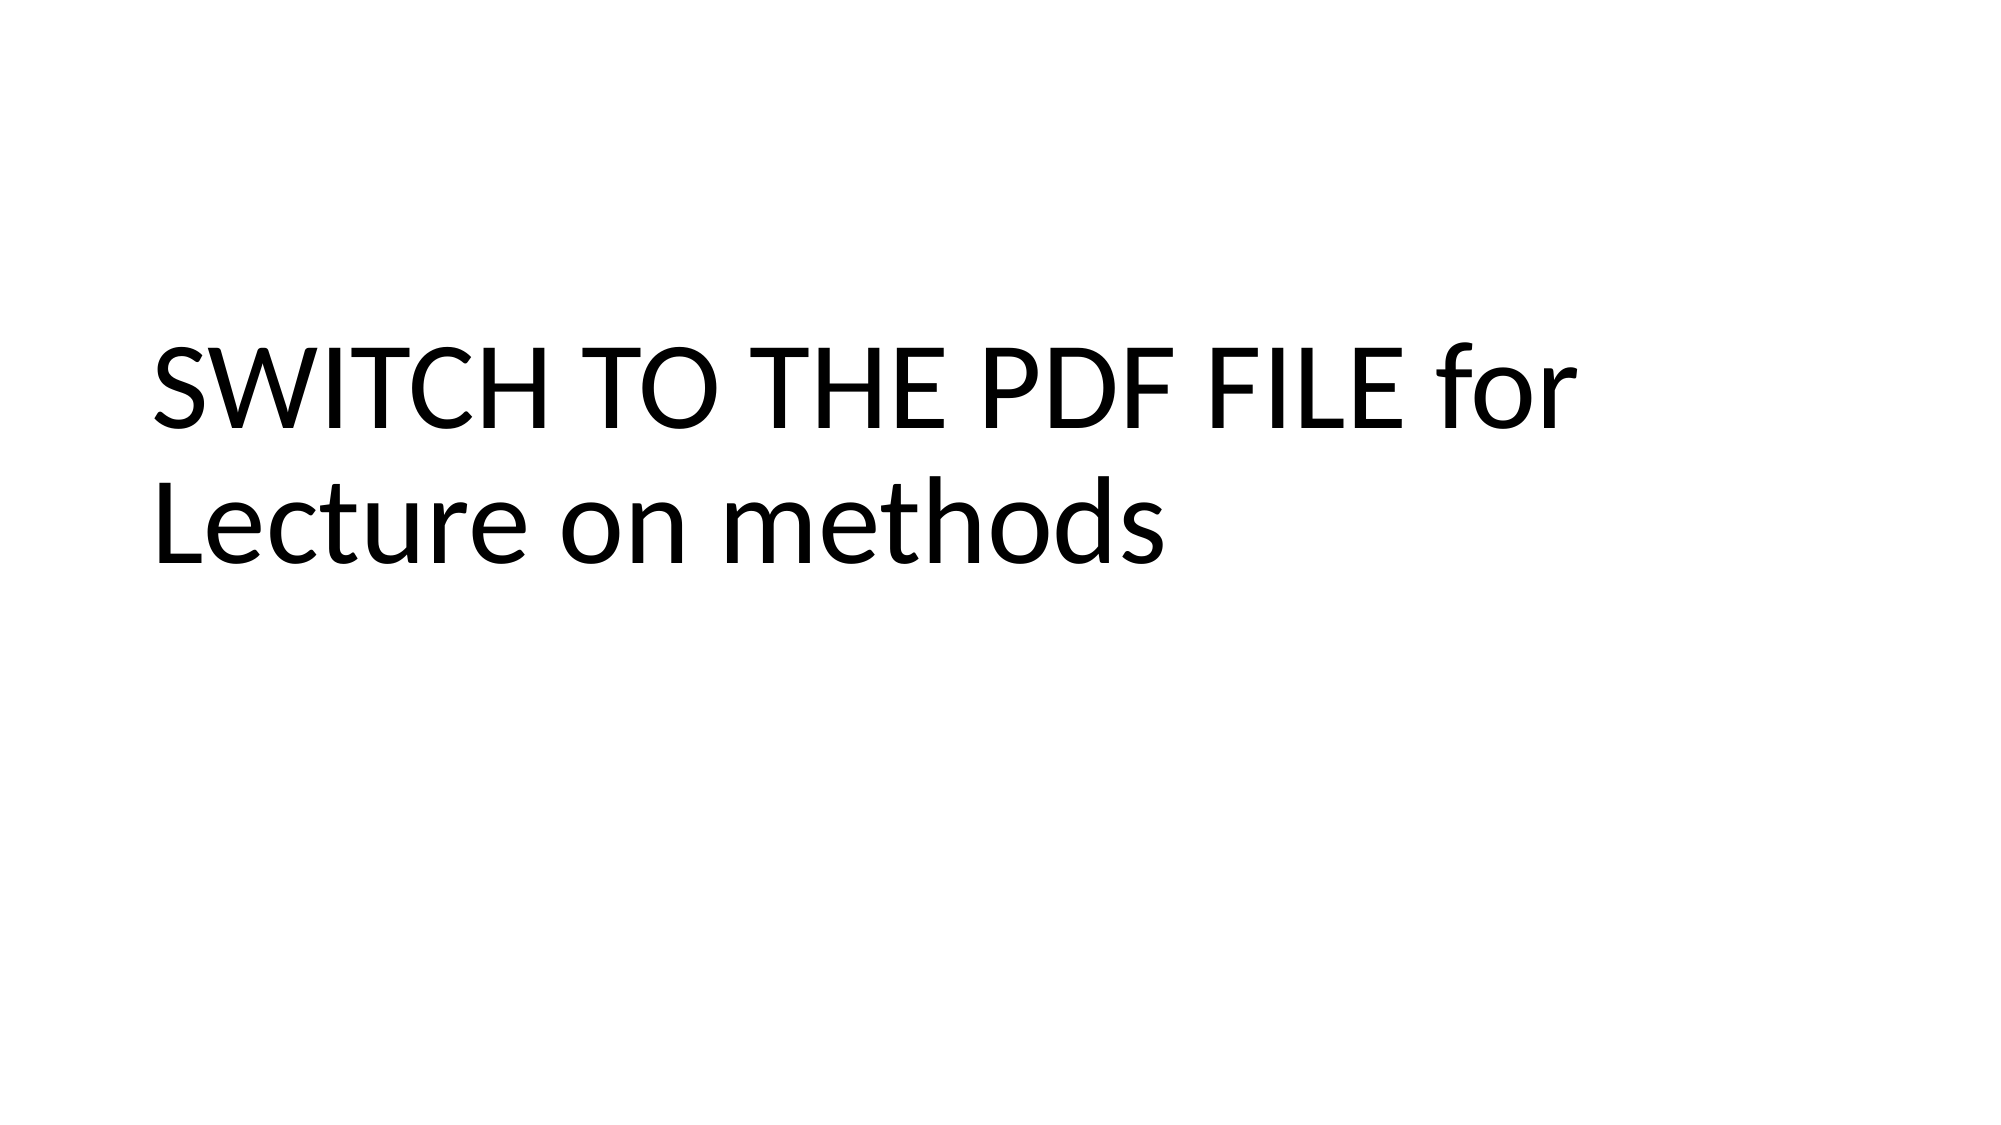

SWITCH TO THE PDF FILE for Lecture on methods